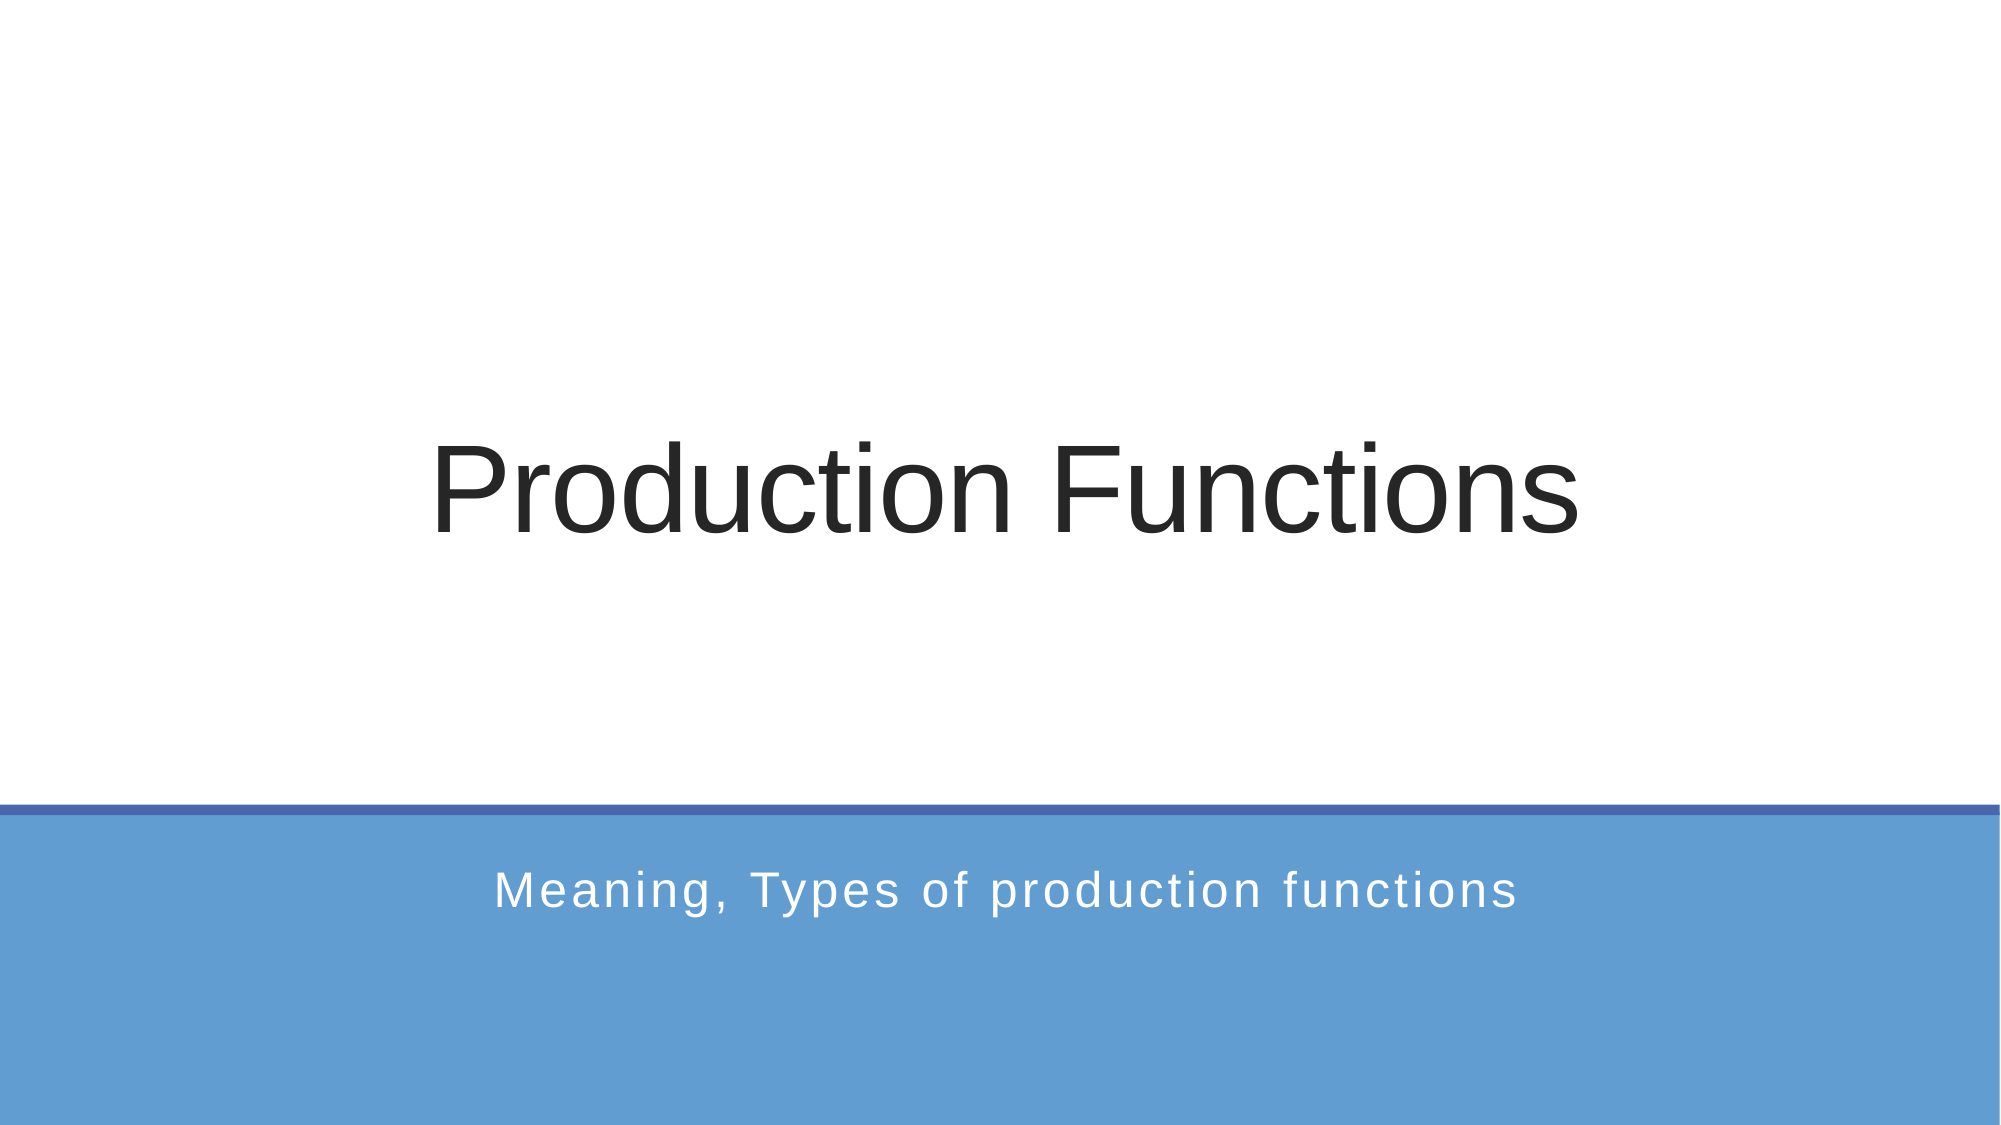

# Production Functions

Meaning, Types of production functions